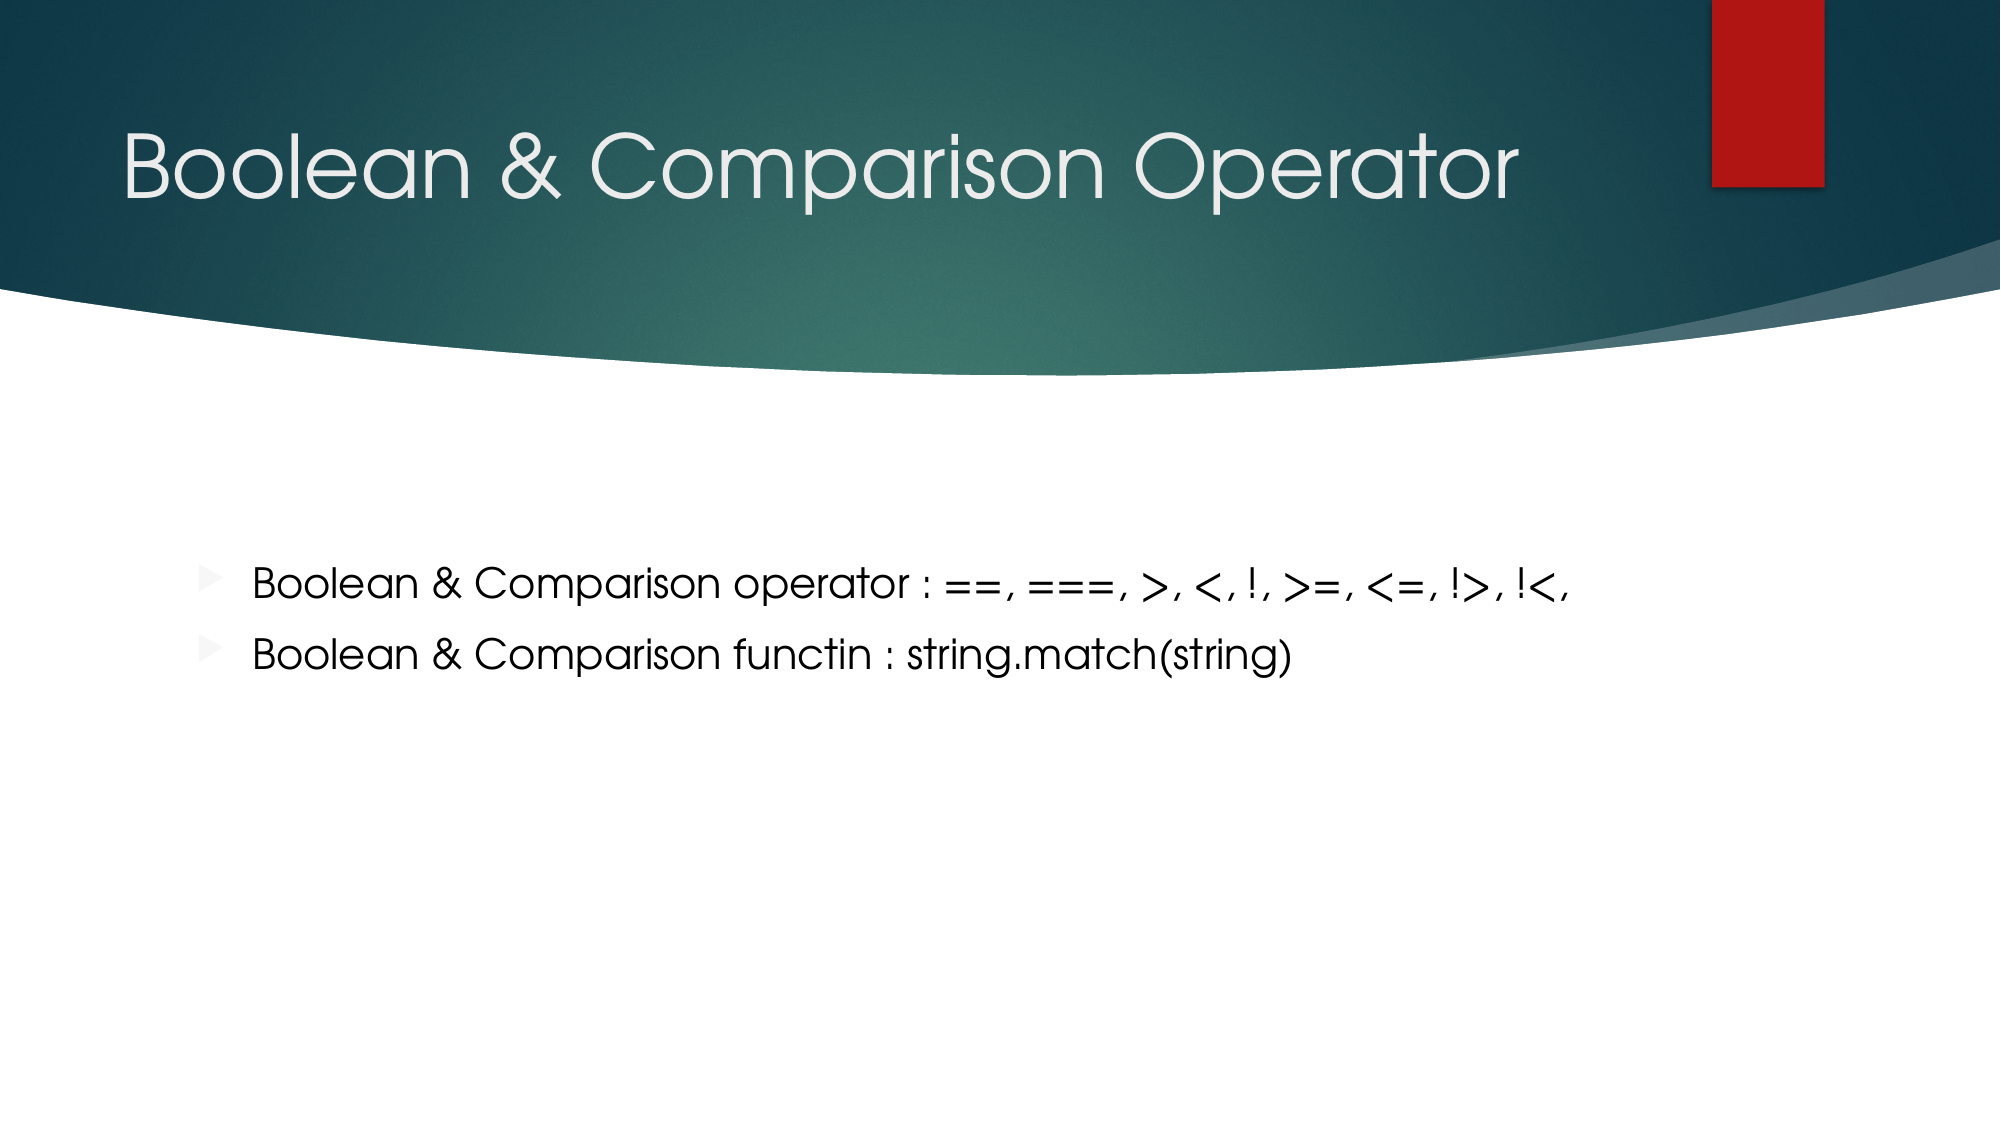

# Boolean & Comparison Operator

Boolean & Comparison operator : ==, ===, >, <, !, >=, <=, !>, !<,
Boolean & Comparison functin : string.match(string)